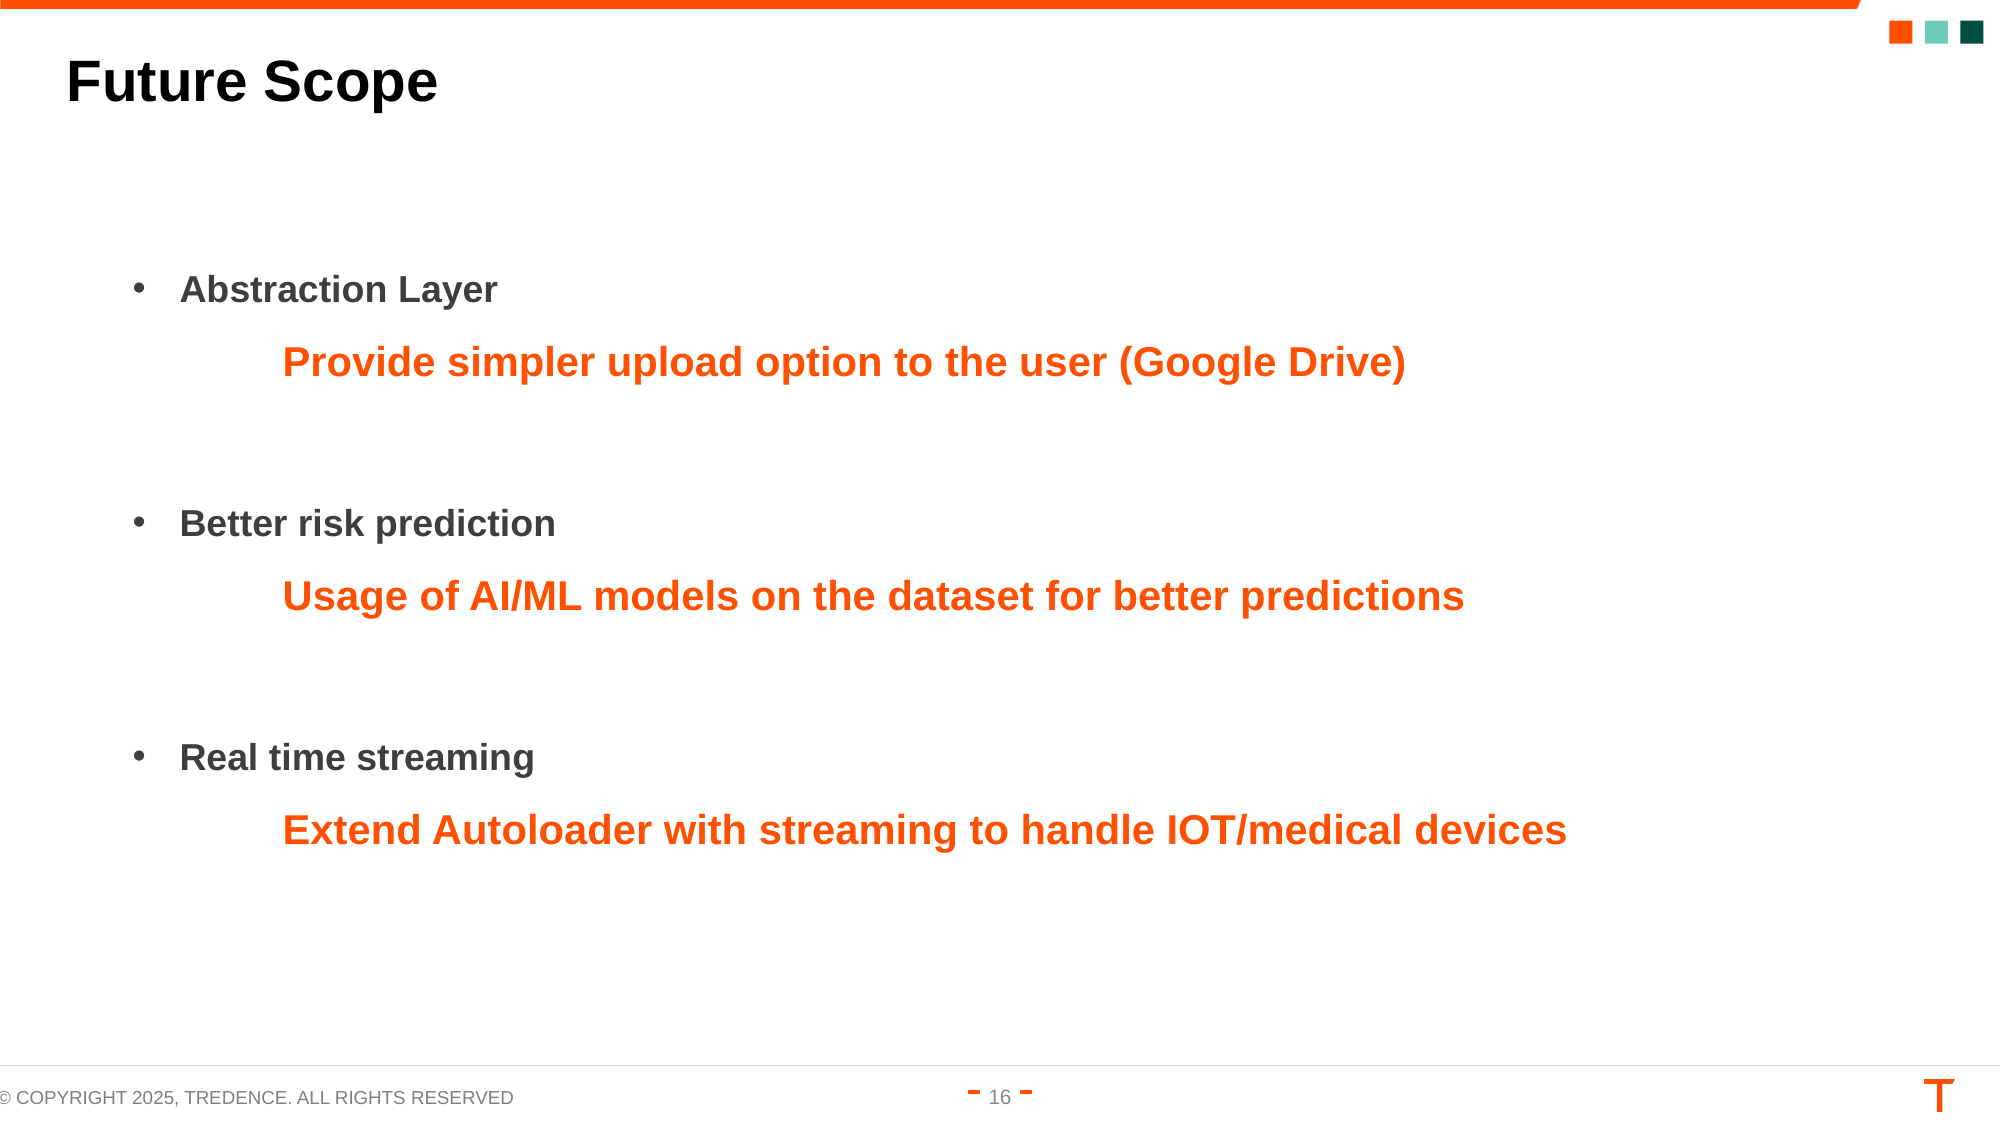

# Future Scope
Abstraction Layer
	Provide simpler upload option to the user (Google Drive)
Better risk prediction
	Usage of AI/ML models on the dataset for better predictions
Real time streaming
	Extend Autoloader with streaming to handle IOT/medical devices
16